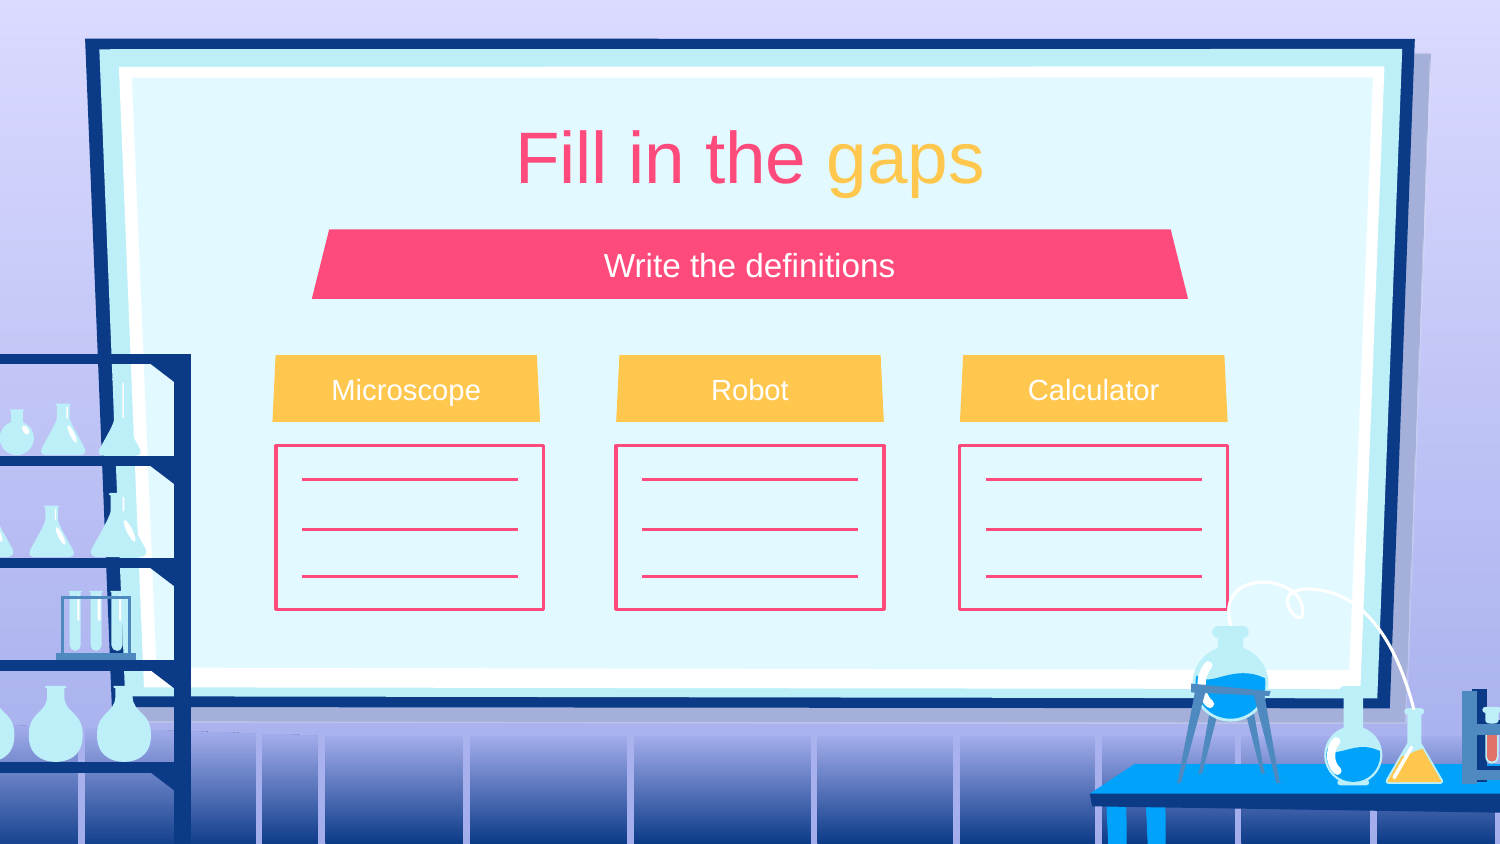

# Fill in the gaps
Write the definitions

Microscope
Robot
Calculator